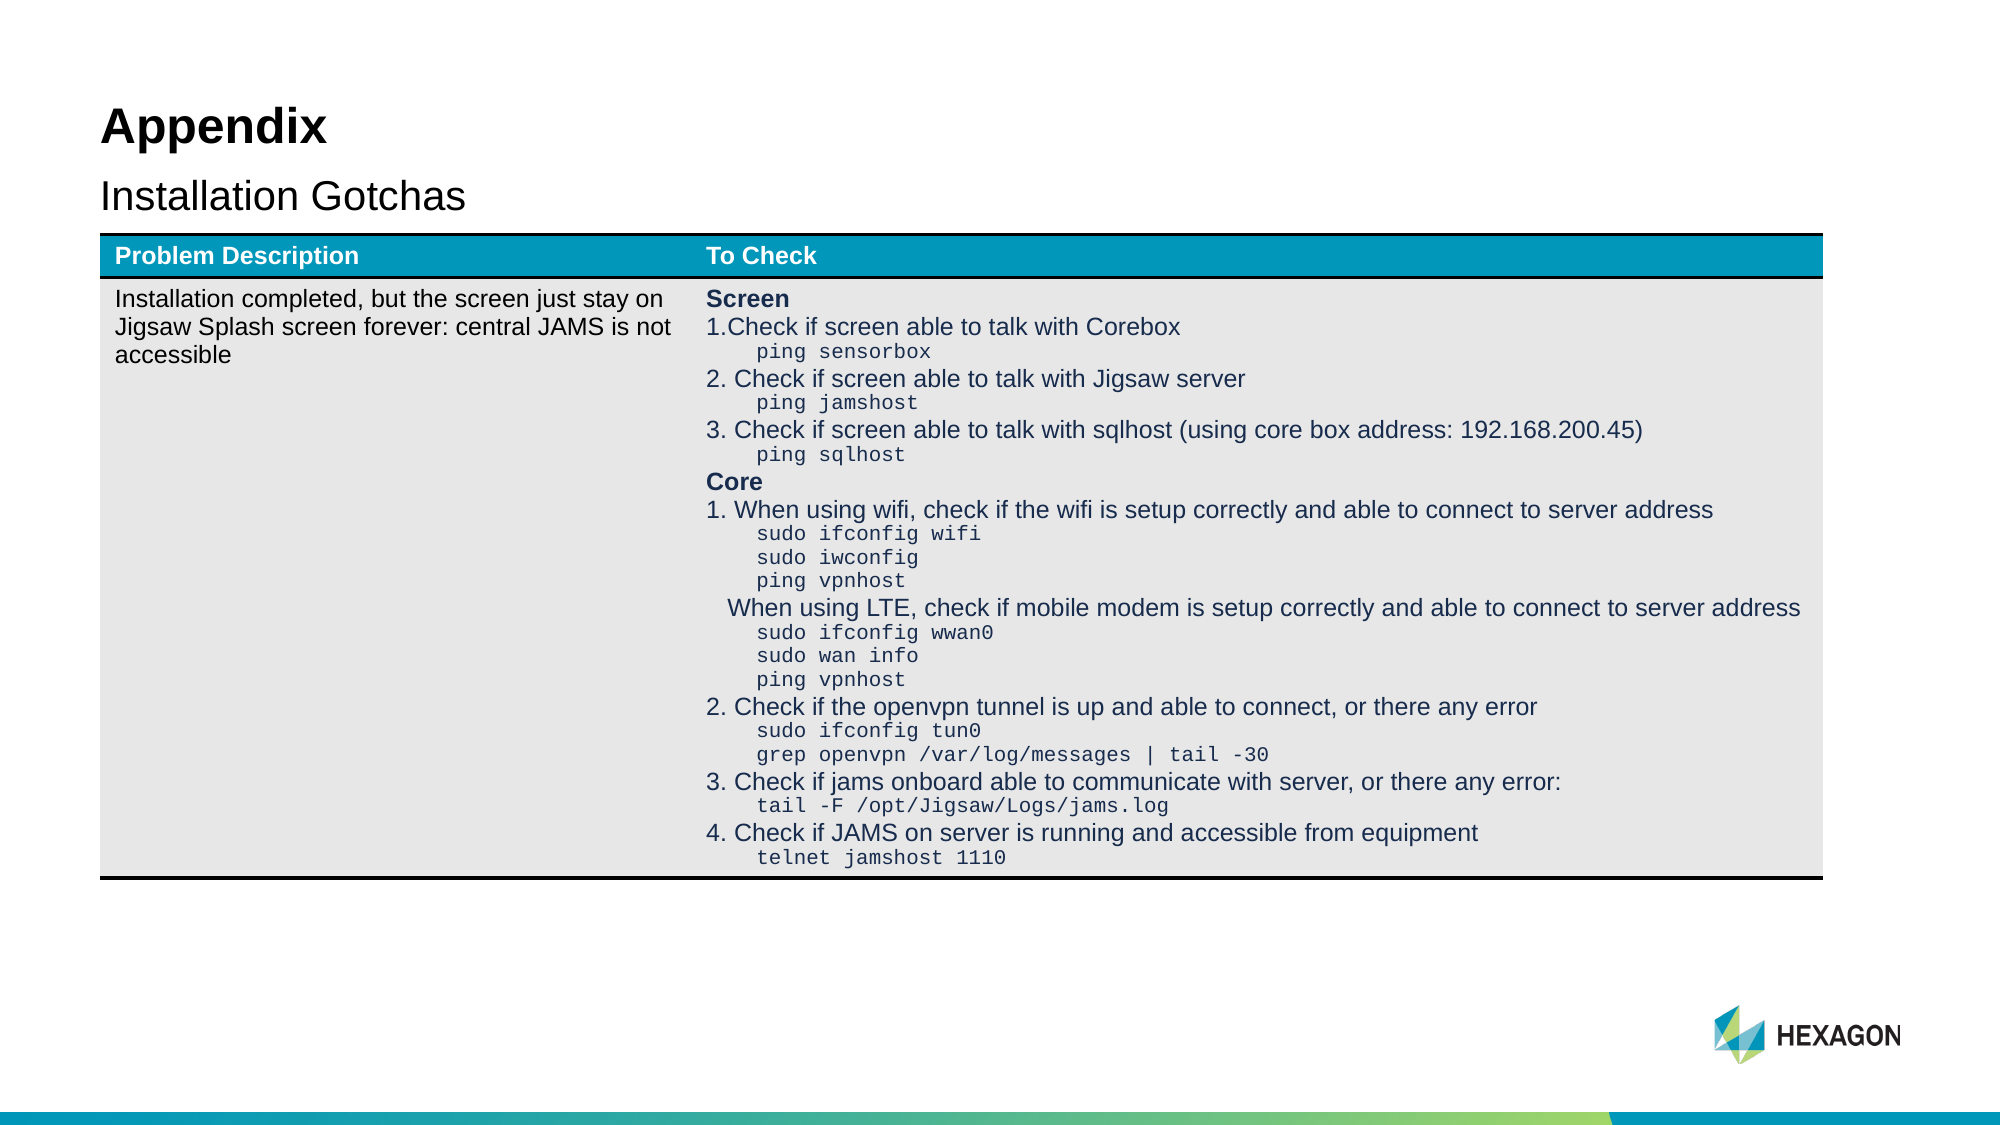

# Appendix
Installation Gotchas
| Problem Description | To Check |
| --- | --- |
| Installation completed, but the screen just stay on Jigsaw Splash screen forever: central JAMS is not accessible | Screen Check if screen able to talk with Corebox ping sensorbox 2. Check if screen able to talk with Jigsaw server ping jamshost 3. Check if screen able to talk with sqlhost (using core box address: 192.168.200.45) ping sqlhost Core 1. When using wifi, check if the wifi is setup correctly and able to connect to server address     sudo ifconfig wifi     sudo iwconfig     ping vpnhost    When using LTE, check if mobile modem is setup correctly and able to connect to server address     sudo ifconfig wwan0     sudo wan info     ping vpnhost 2. Check if the openvpn tunnel is up and able to connect, or there any error     sudo ifconfig tun0     grep openvpn /var/log/messages | tail -30 3. Check if jams onboard able to communicate with server, or there any error:     tail -F /opt/Jigsaw/Logs/jams.log 4. Check if JAMS on server is running and accessible from equipment telnet jamshost 1110 |